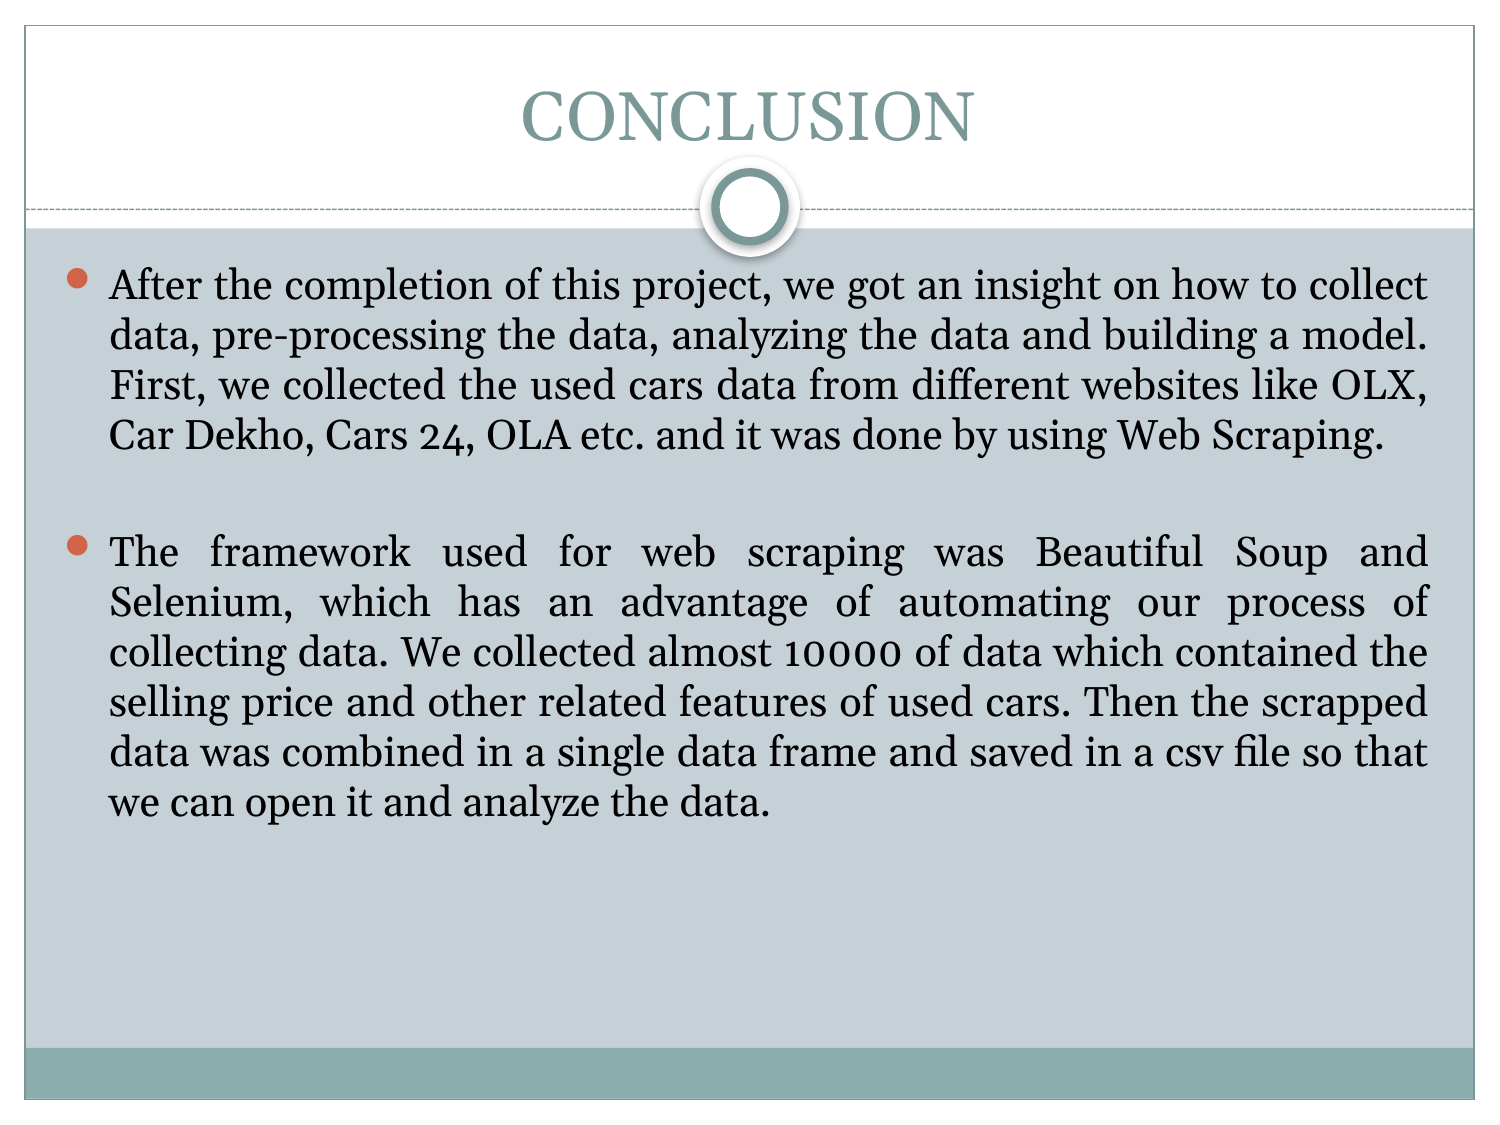

# CONCLUSION
After the completion of this project, we got an insight on how to collect data, pre-processing the data, analyzing the data and building a model. First, we collected the used cars data from different websites like OLX, Car Dekho, Cars 24, OLA etc. and it was done by using Web Scraping.

The framework used for web scraping was Beautiful Soup and Selenium, which has an advantage of automating our process of collecting data. We collected almost 10000 of data which contained the selling price and other related features of used cars. Then the scrapped data was combined in a single data frame and saved in a csv file so that we can open it and analyze the data.